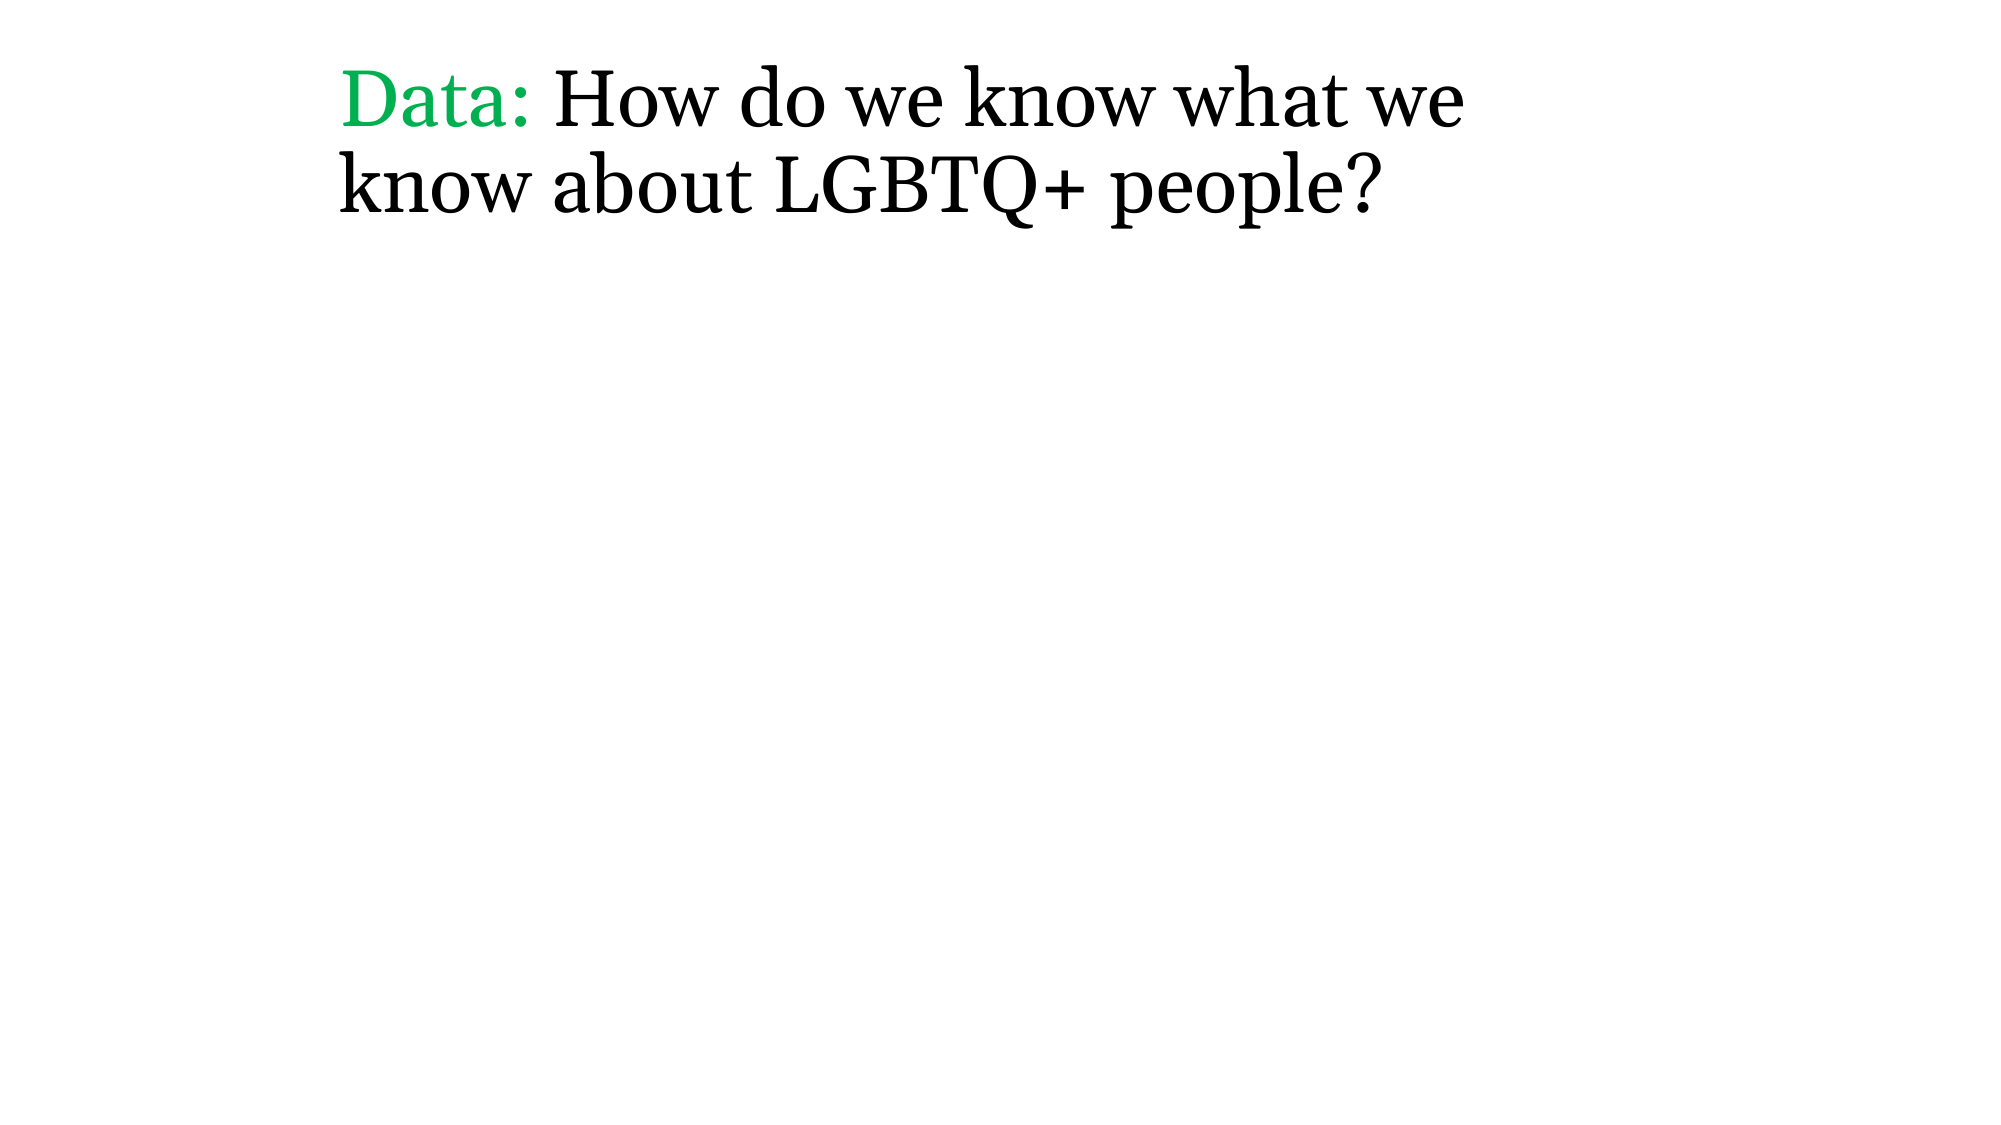

# Data: How do we know what we know about LGBTQ+ people?